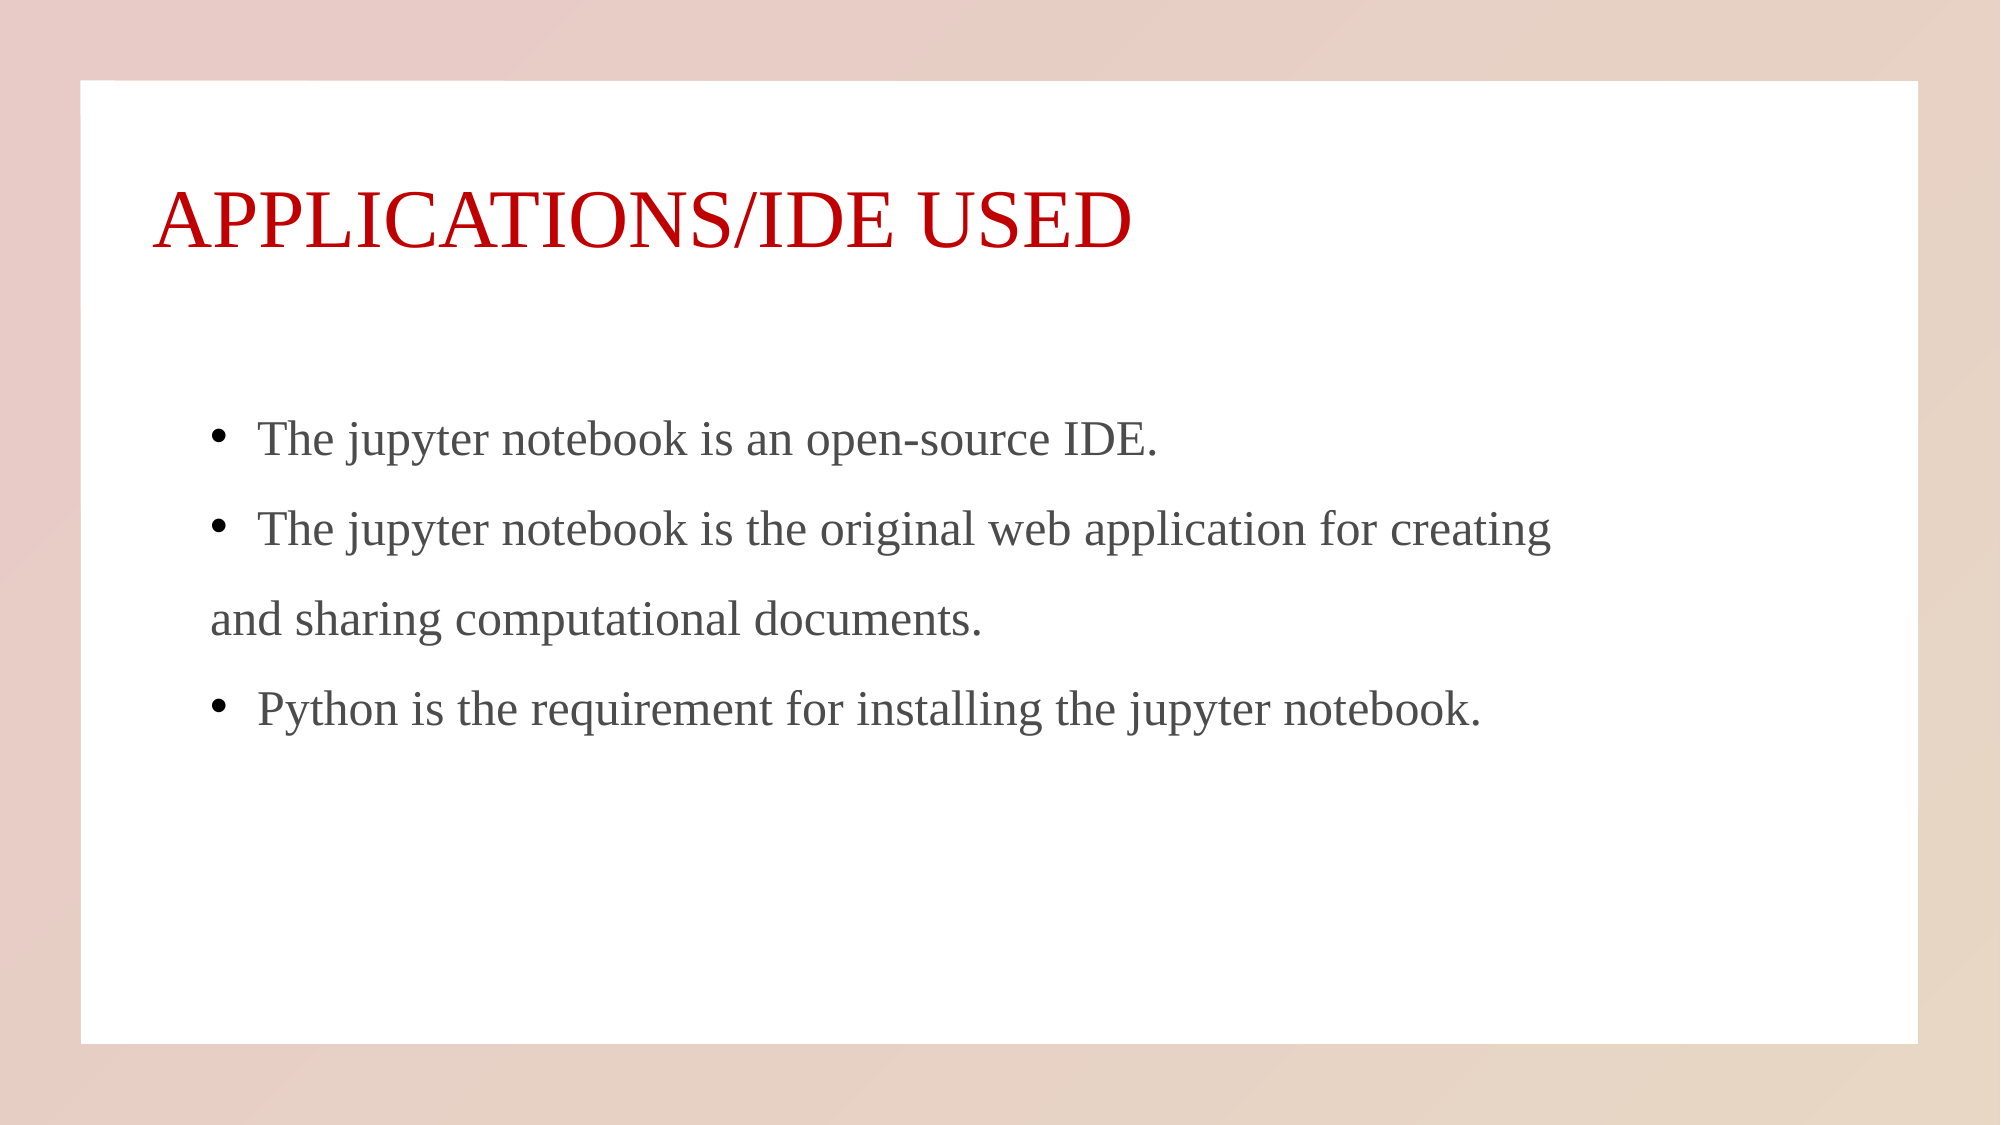

# APPLICATIONS/IDE USED
The jupyter notebook is an open-source IDE.
The jupyter notebook is the original web application for creating
and sharing computational documents.
Python is the requirement for installing the jupyter notebook.